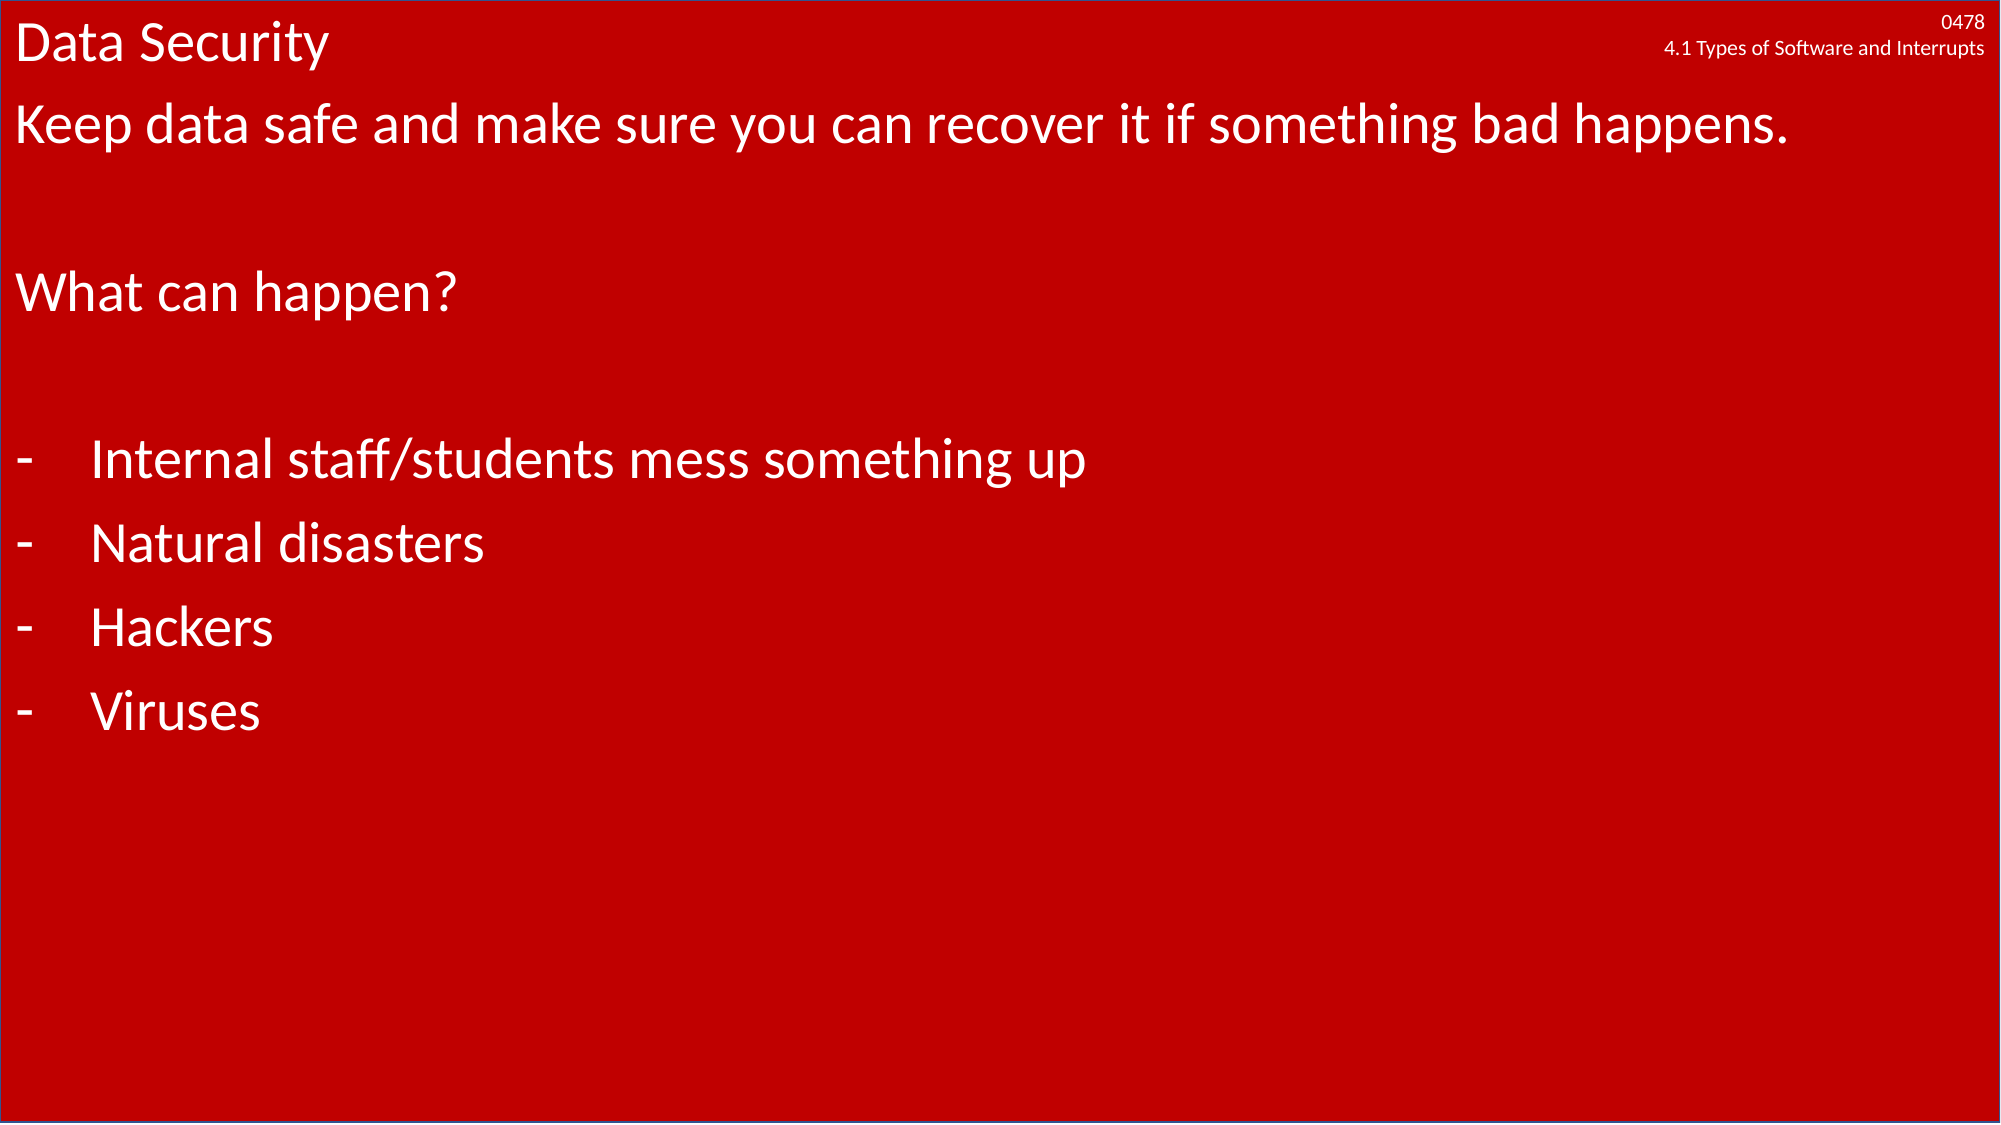

# Data Security
Keep data safe and make sure you can recover it if something bad happens.

What can happen?

Internal staff/students mess something up
Natural disasters
Hackers
Viruses